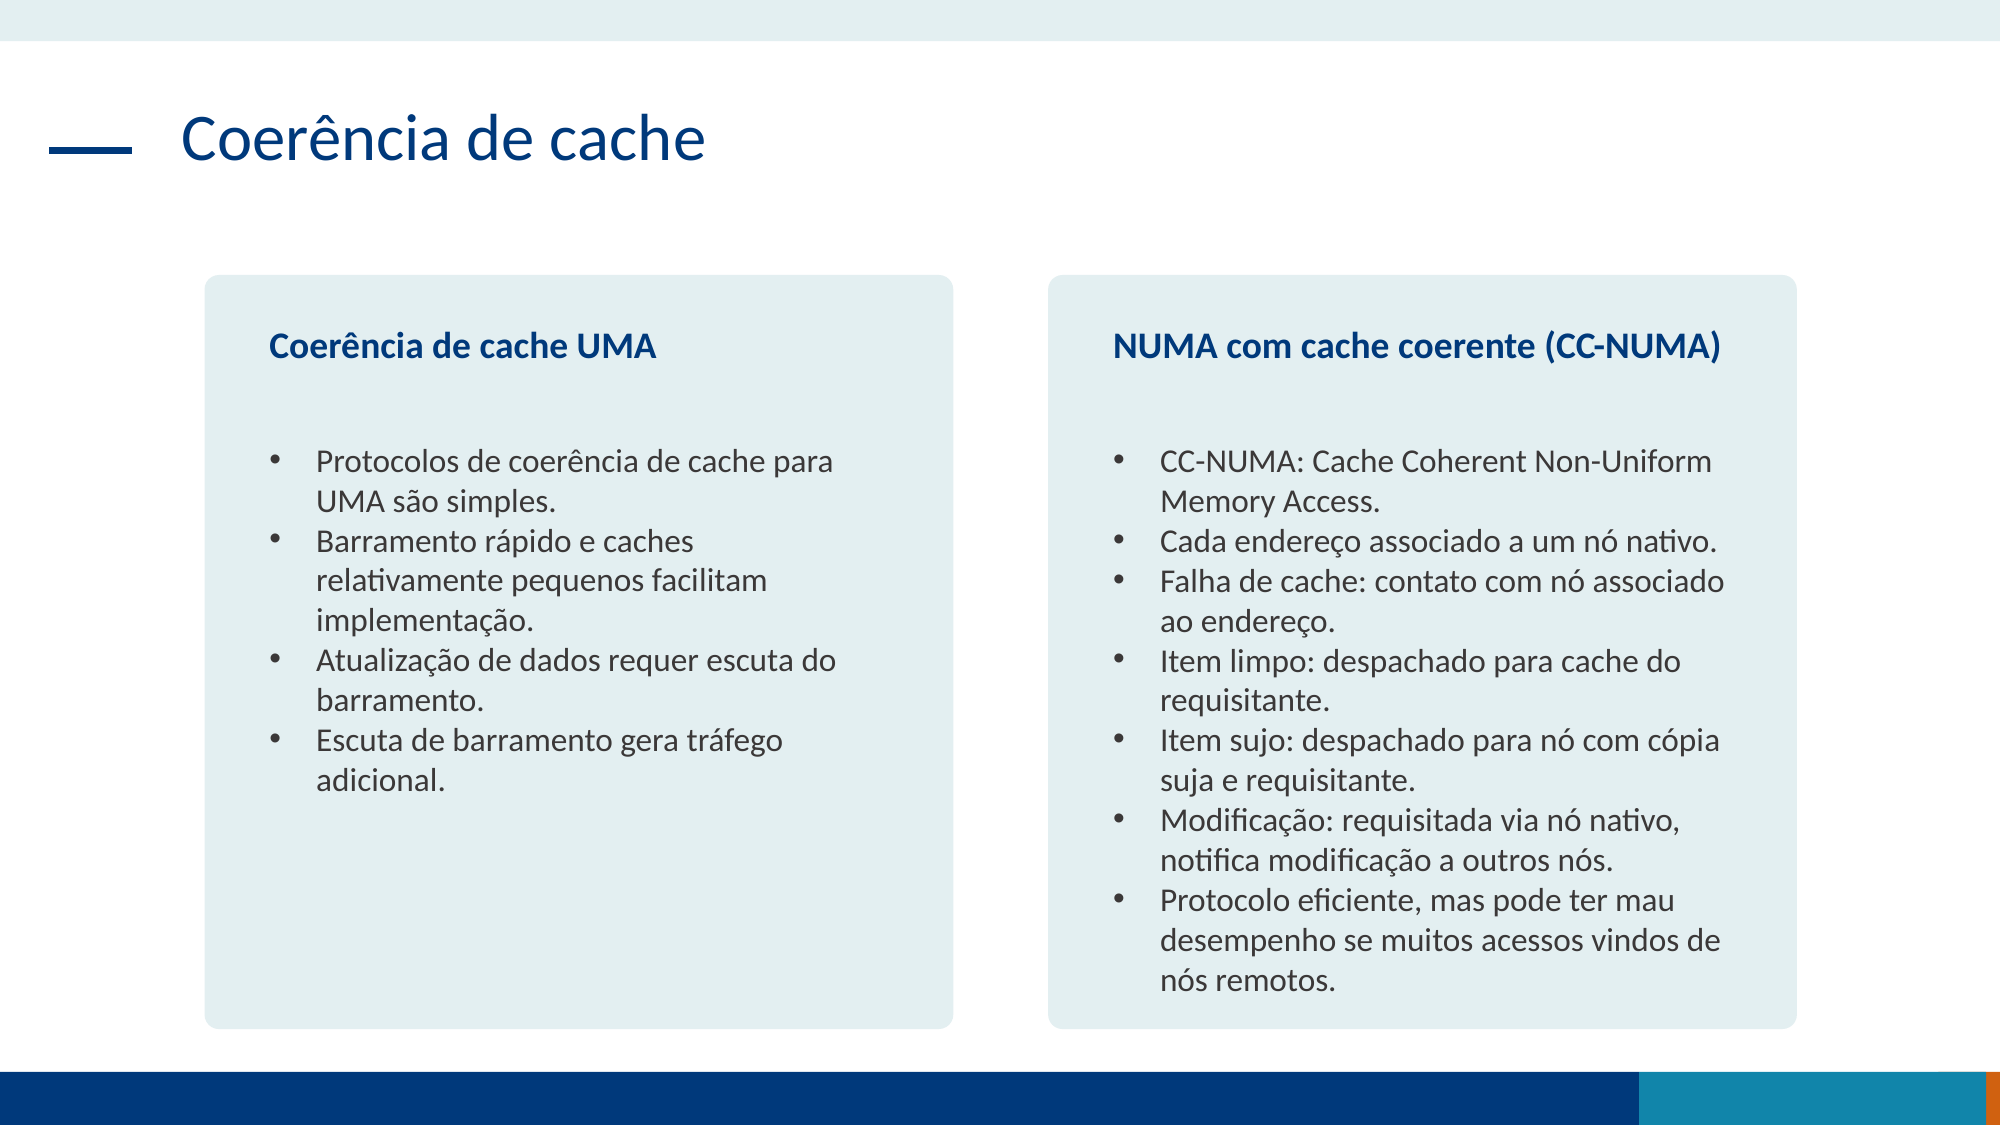

Coerência de cache

Coerência de cache UMA
Protocolos de coerência de cache para UMA são simples.
Barramento rápido e caches relativamente pequenos facilitam implementação.
Atualização de dados requer escuta do barramento.
Escuta de barramento gera tráfego adicional.

NUMA com cache coerente (CC-NUMA)
CC-NUMA: Cache Coherent Non-Uniform Memory Access.
Cada endereço associado a um nó nativo.
Falha de cache: contato com nó associado ao endereço.
Item limpo: despachado para cache do requisitante.
Item sujo: despachado para nó com cópia suja e requisitante.
Modificação: requisitada via nó nativo, notifica modificação a outros nós.
Protocolo eficiente, mas pode ter mau desempenho se muitos acessos vindos de nós remotos.